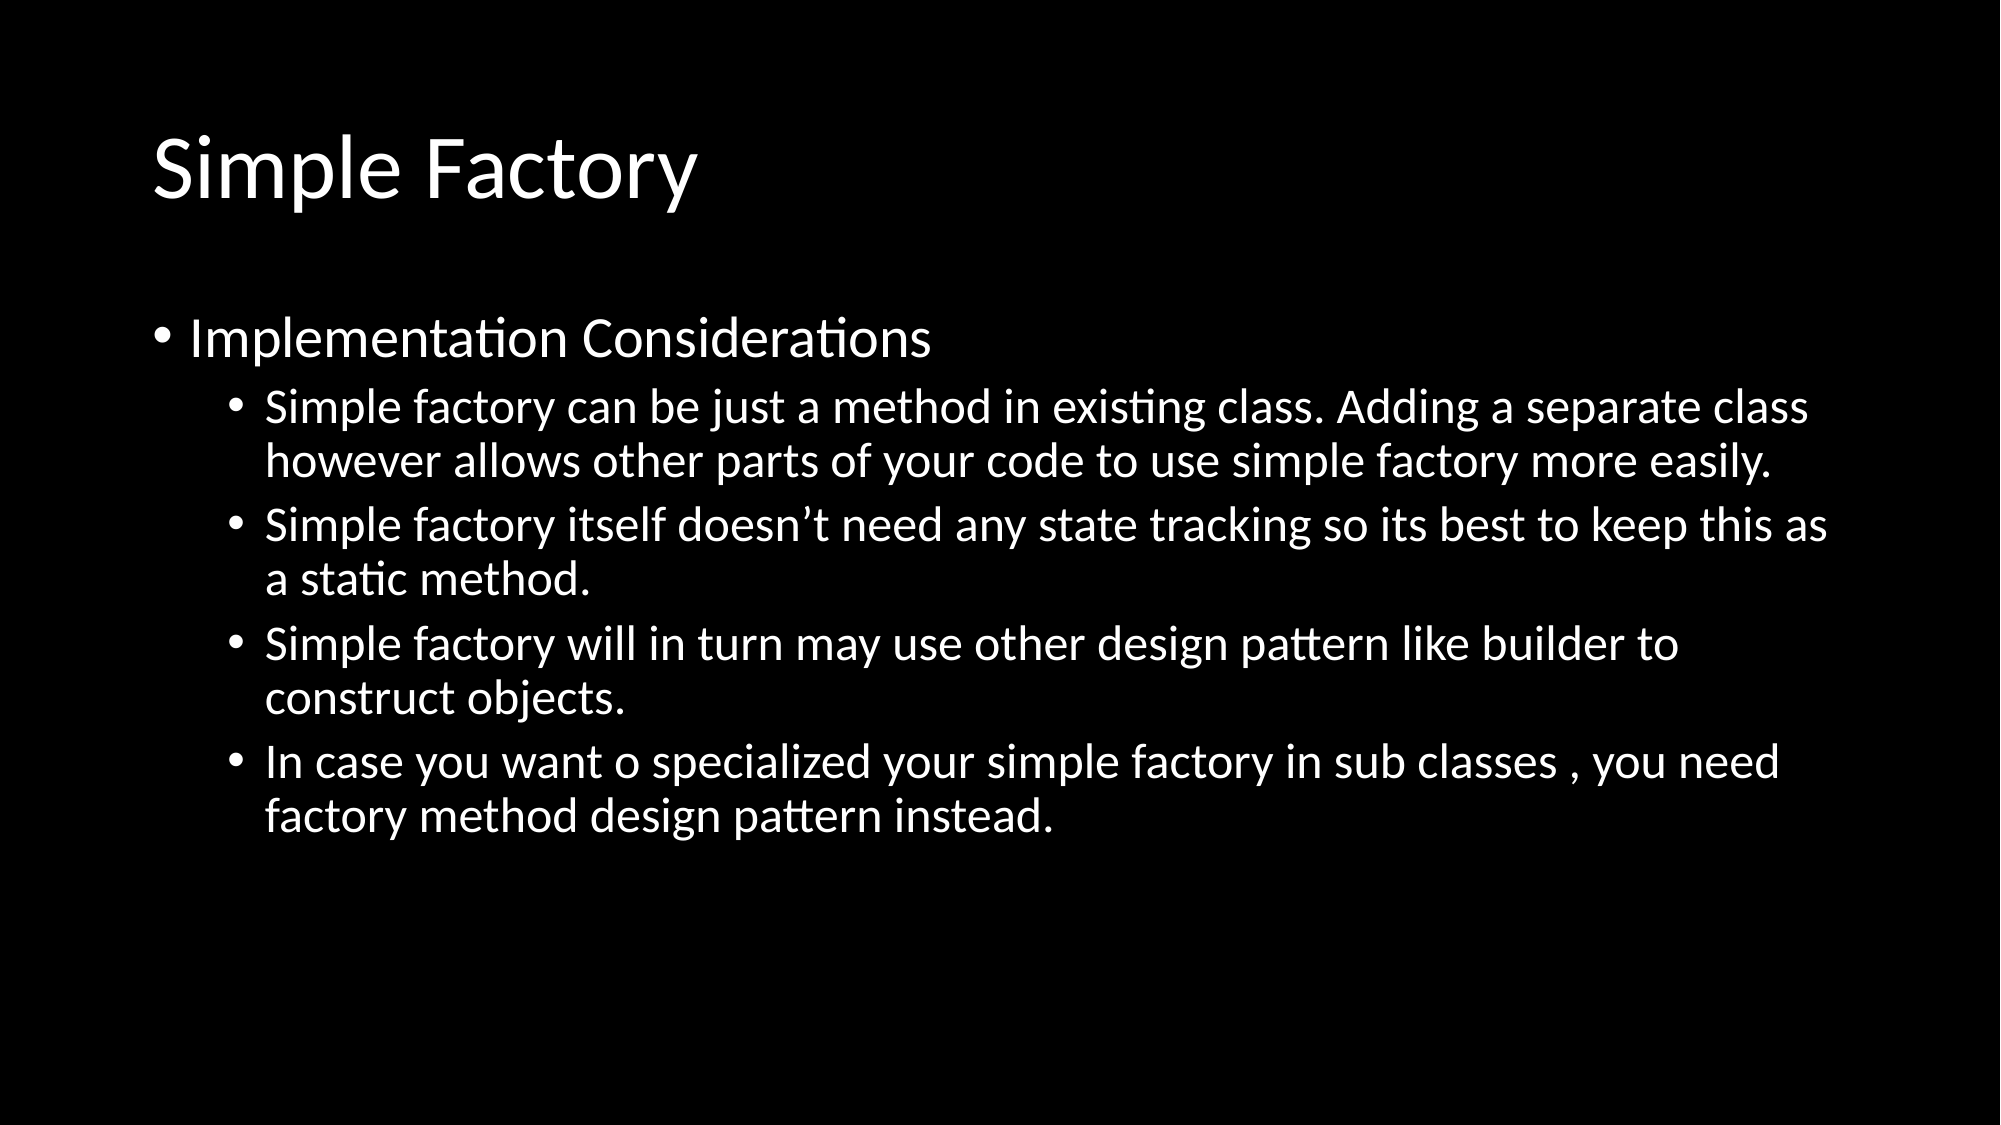

# Simple Factory
Implementation Considerations
Simple factory can be just a method in existing class. Adding a separate class however allows other parts of your code to use simple factory more easily.
Simple factory itself doesn’t need any state tracking so its best to keep this as a static method.
Simple factory will in turn may use other design pattern like builder to construct objects.
In case you want o specialized your simple factory in sub classes , you need factory method design pattern instead.